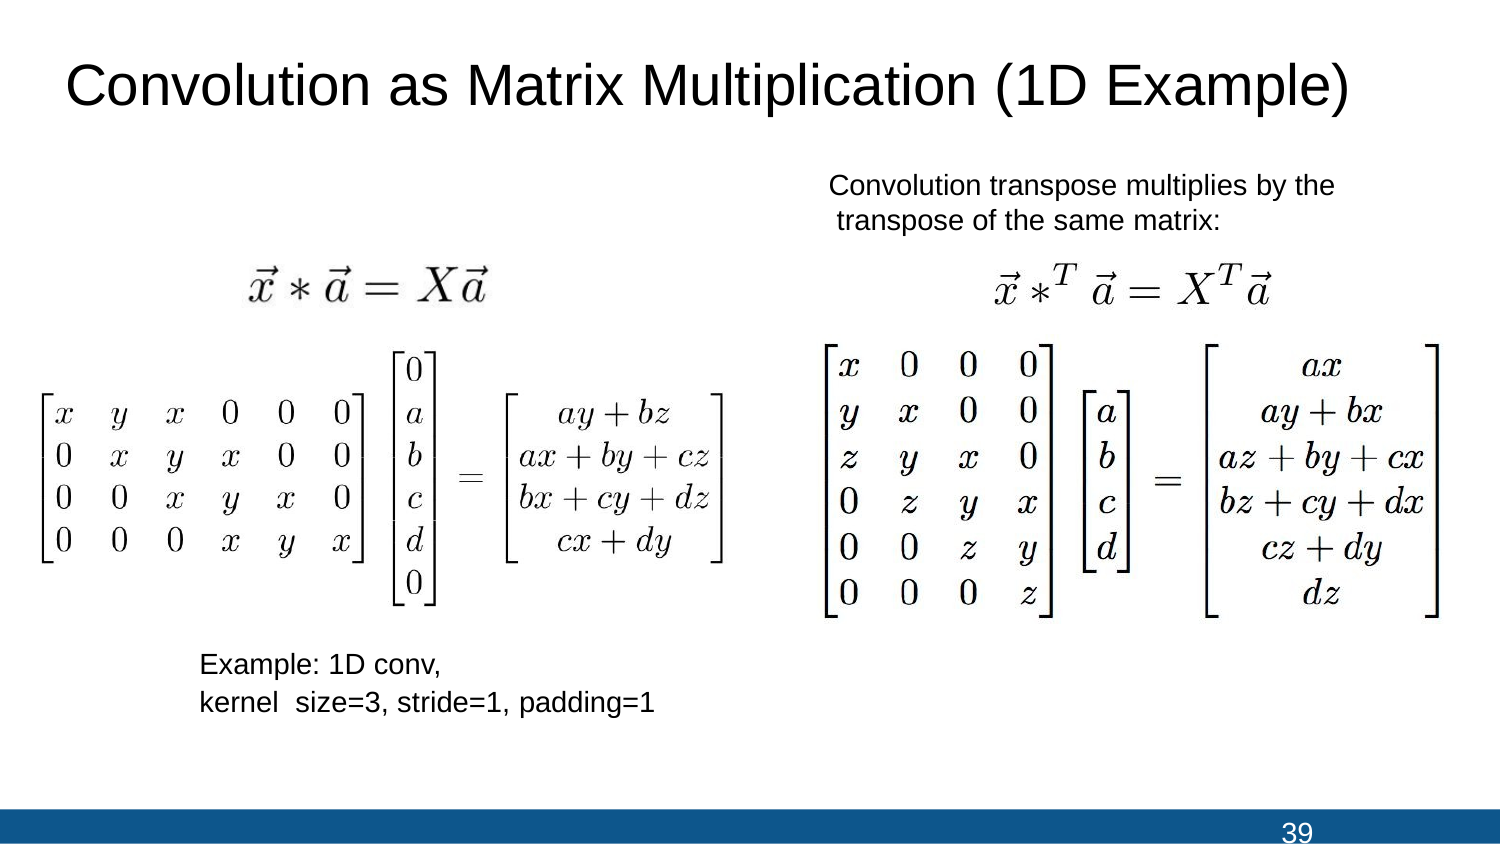

# Convolution as Matrix Multiplication (1D Example)
Convolution transpose multiplies by the  transpose of the same matrix:

Example: 1D conv,
kernel  size=3, stride=1, padding=1
39